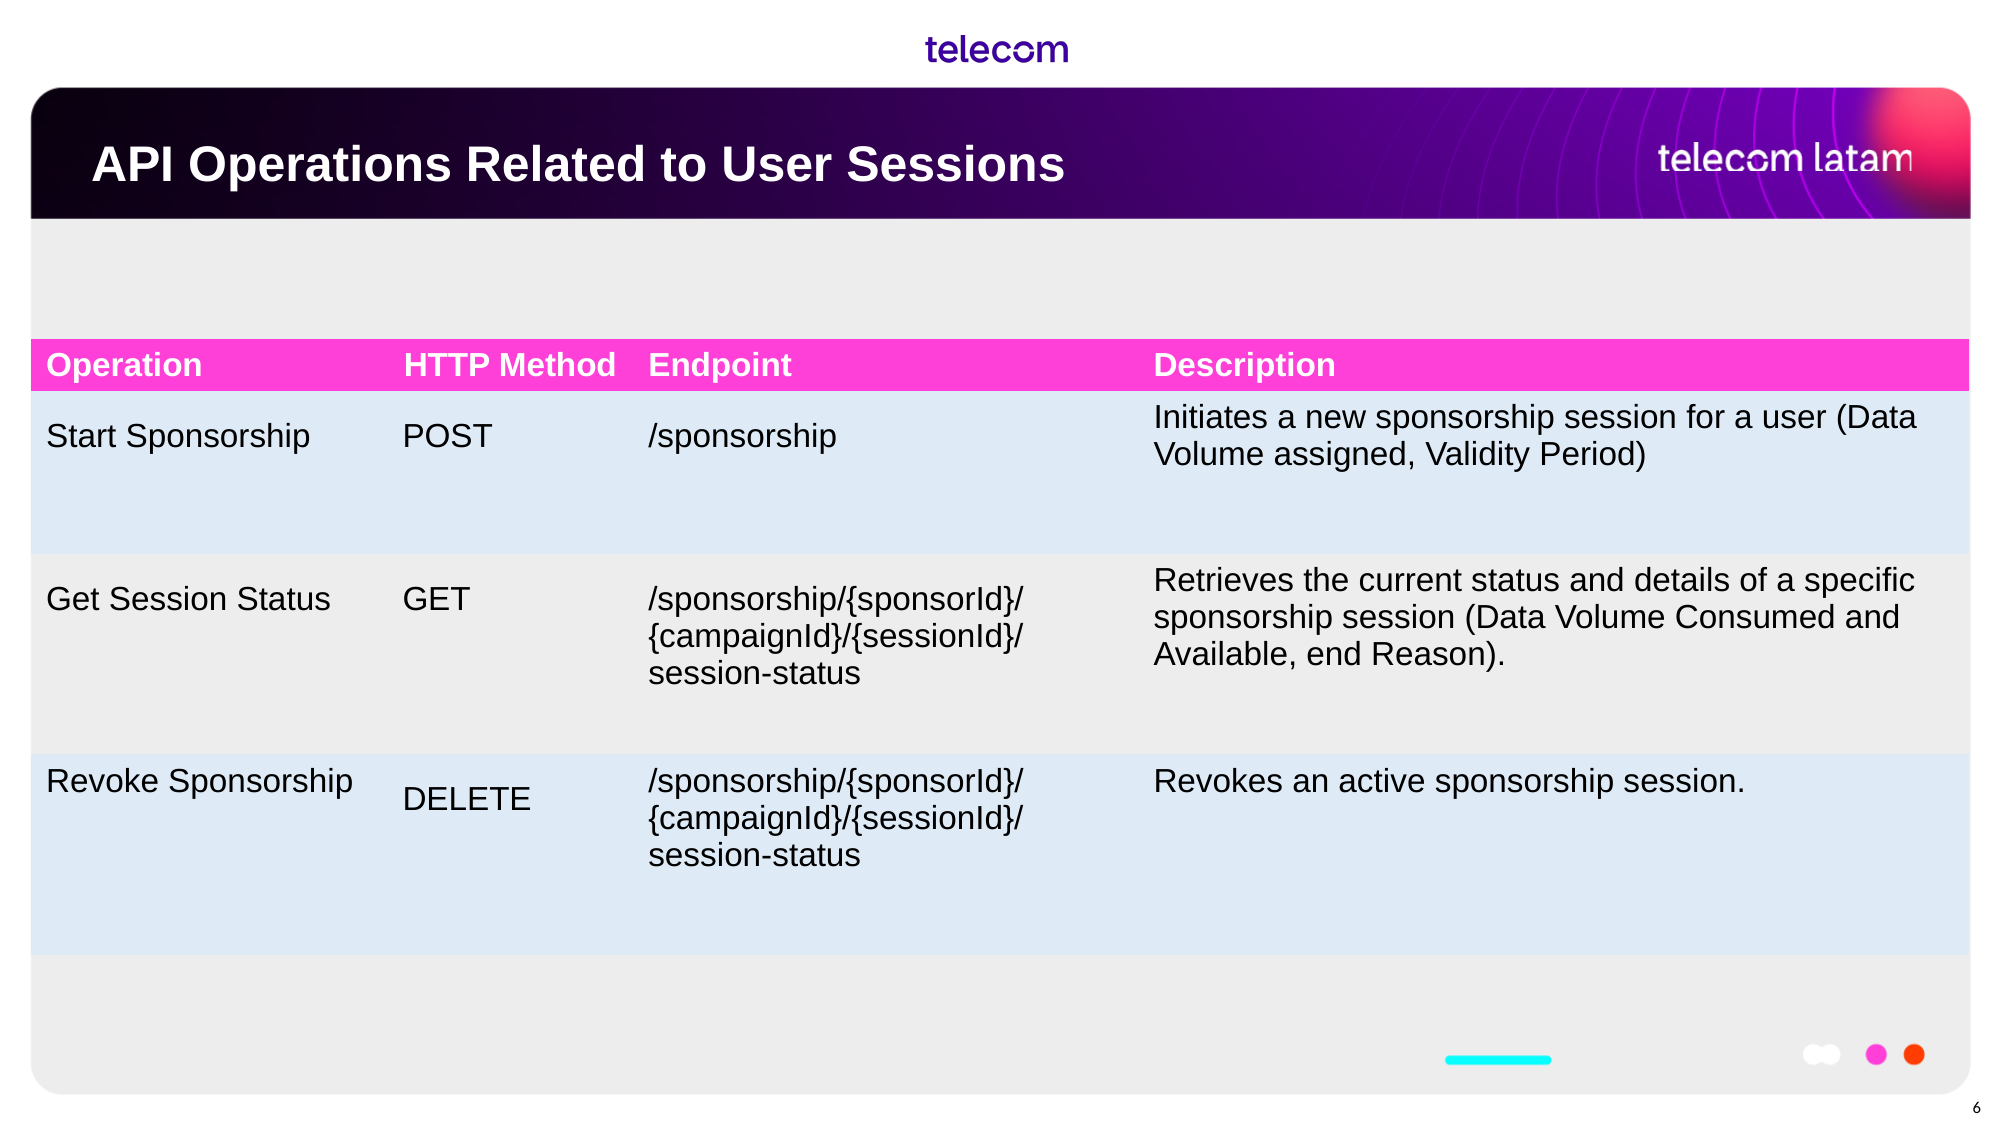

API Operations Related to User Sessions
| Operation | HTTP Method | Endpoint | Description |
| --- | --- | --- | --- |
| Start Sponsorship | POST | /sponsorship | Initiates a new sponsorship session for a user (Data Volume assigned, Validity Period) |
| Get Session Status | GET | /sponsorship/{sponsorId}/{campaignId}/{sessionId}/session-status | Retrieves the current status and details of a specific sponsorship session (Data Volume Consumed and Available, end Reason). |
| Revoke Sponsorship | DELETE | /sponsorship/{sponsorId}/{campaignId}/{sessionId}/session-status | Revokes an active sponsorship session. |
6